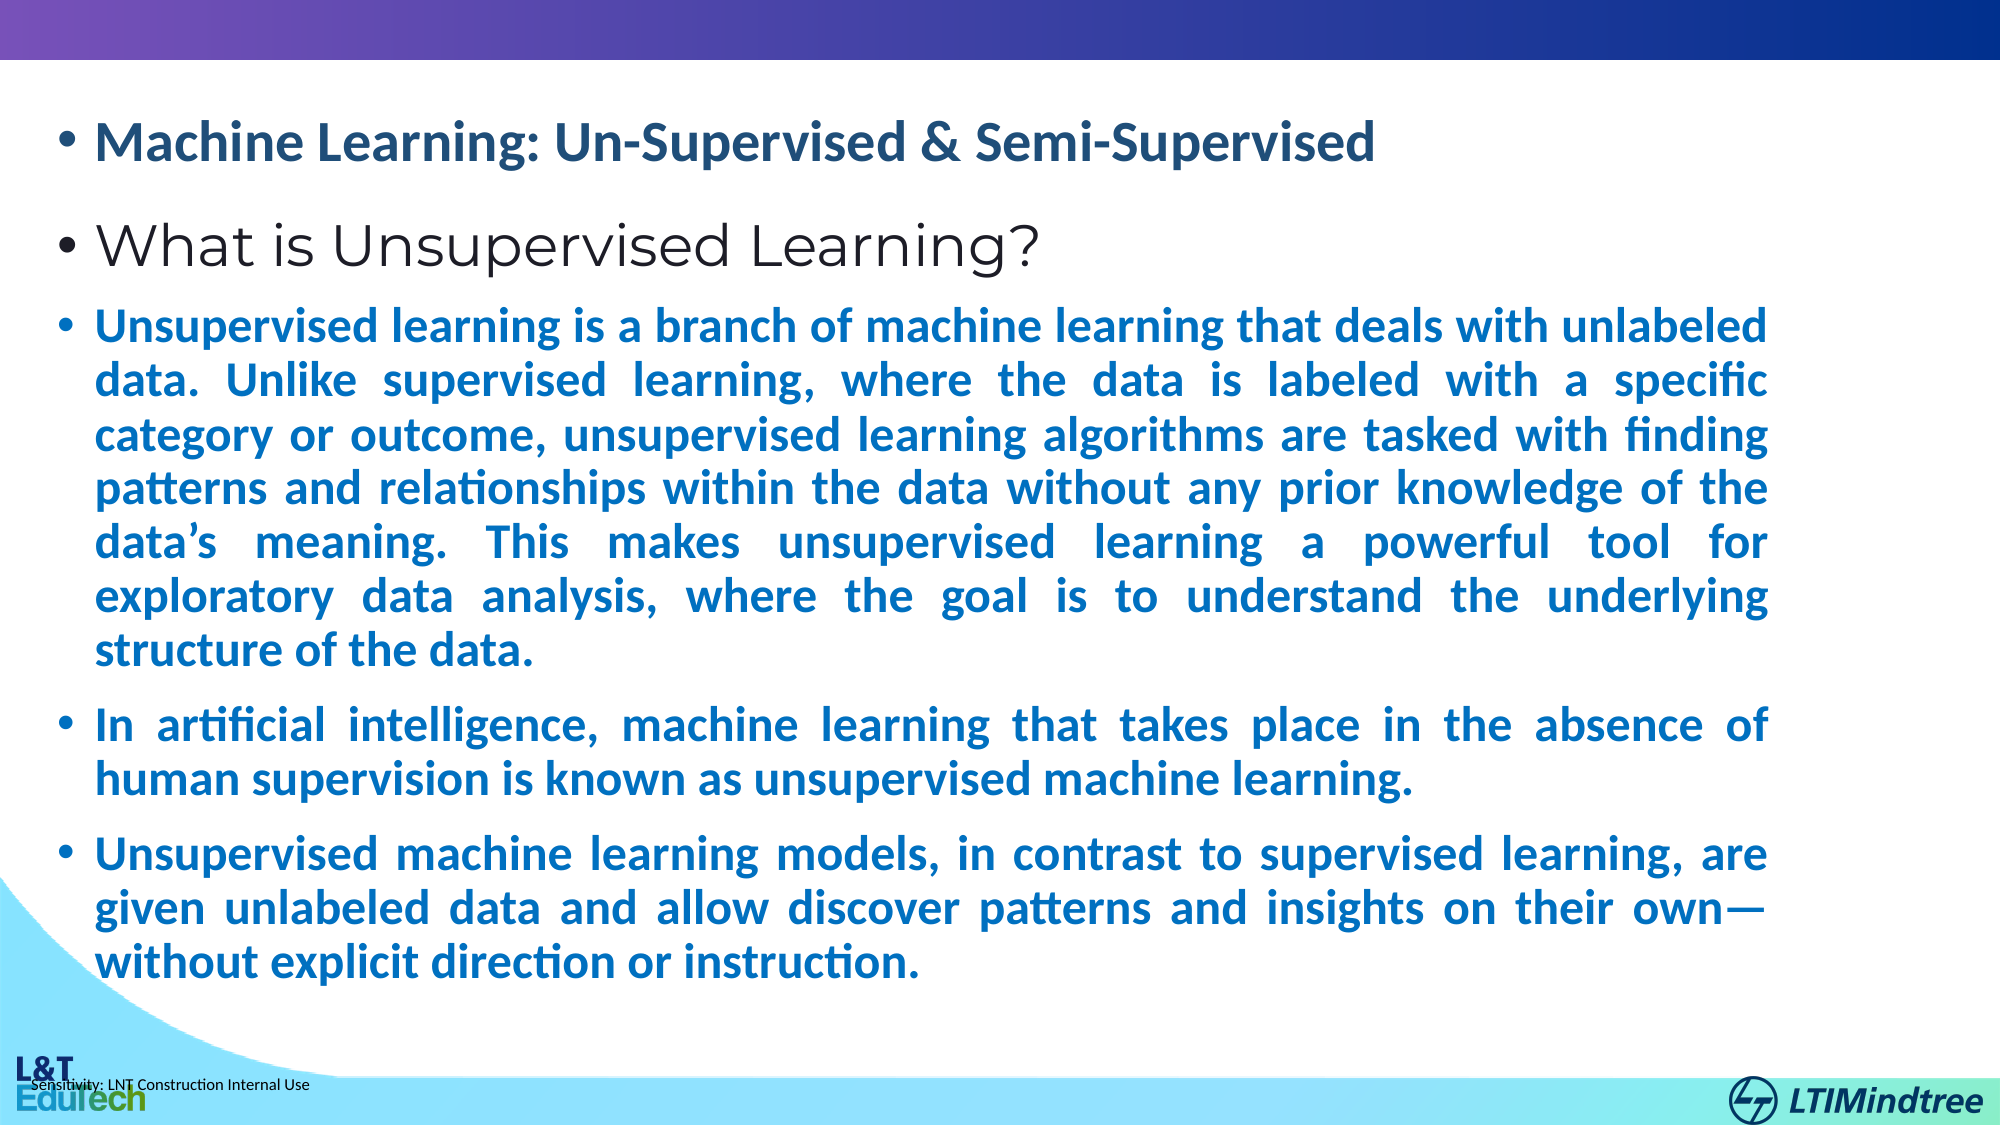

Machine Learning: Un-Supervised & Semi-Supervised

What is Unsupervised Learning?
Unsupervised learning is a branch of machine learning that deals with unlabeled data. Unlike supervised learning, where the data is labeled with a specific category or outcome, unsupervised learning algorithms are tasked with finding patterns and relationships within the data without any prior knowledge of the data’s meaning. This makes unsupervised learning a powerful tool for exploratory data analysis, where the goal is to understand the underlying structure of the data.
In artificial intelligence, machine learning that takes place in the absence of human supervision is known as unsupervised machine learning.
Unsupervised machine learning models, in contrast to supervised learning, are given unlabeled data and allow discover patterns and insights on their own—without explicit direction or instruction.